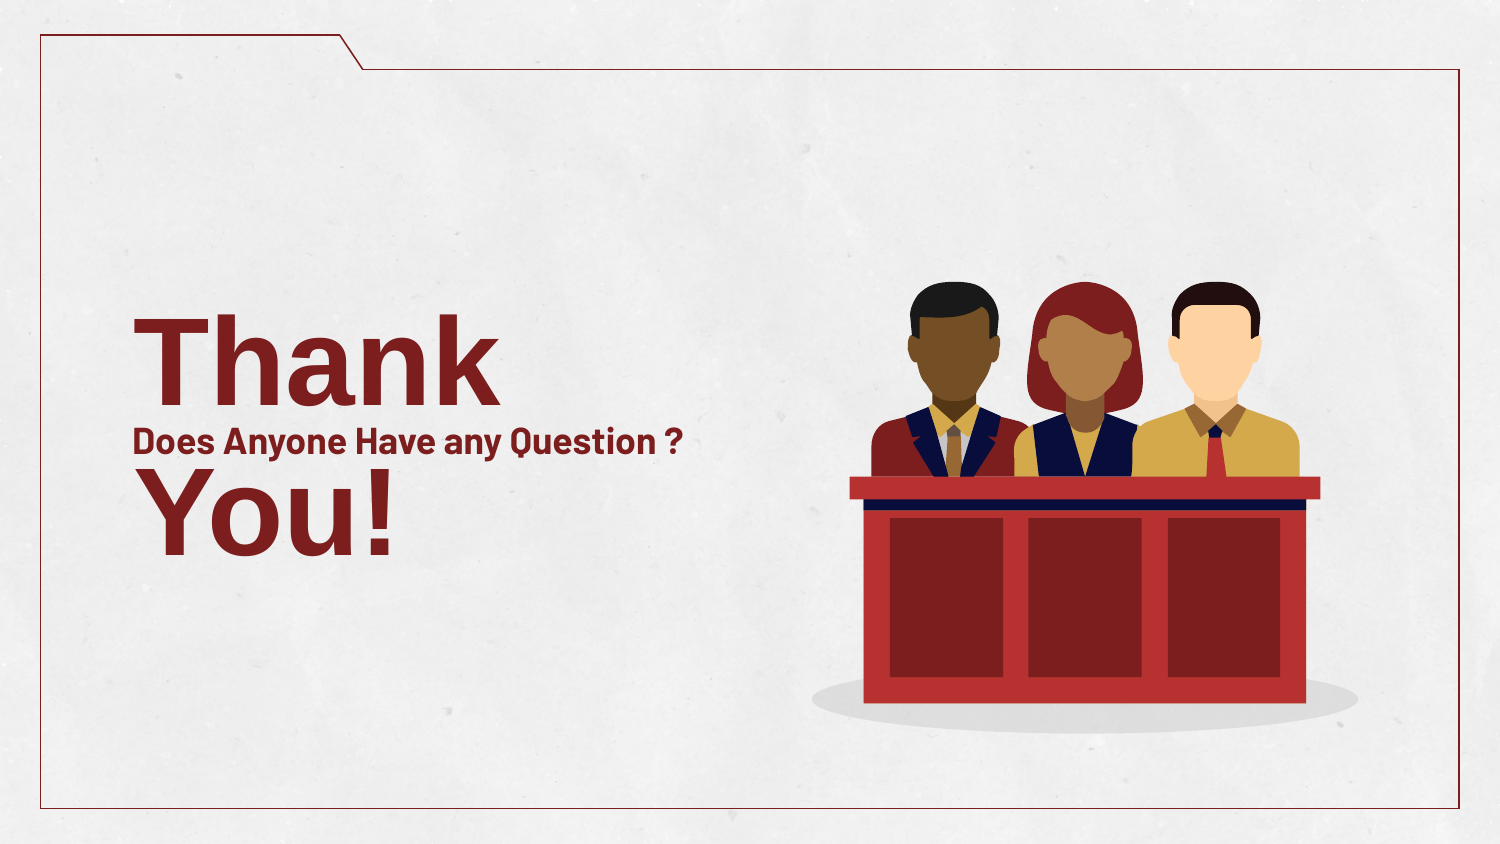

Thank You!

Does Anyone Have any Question ?